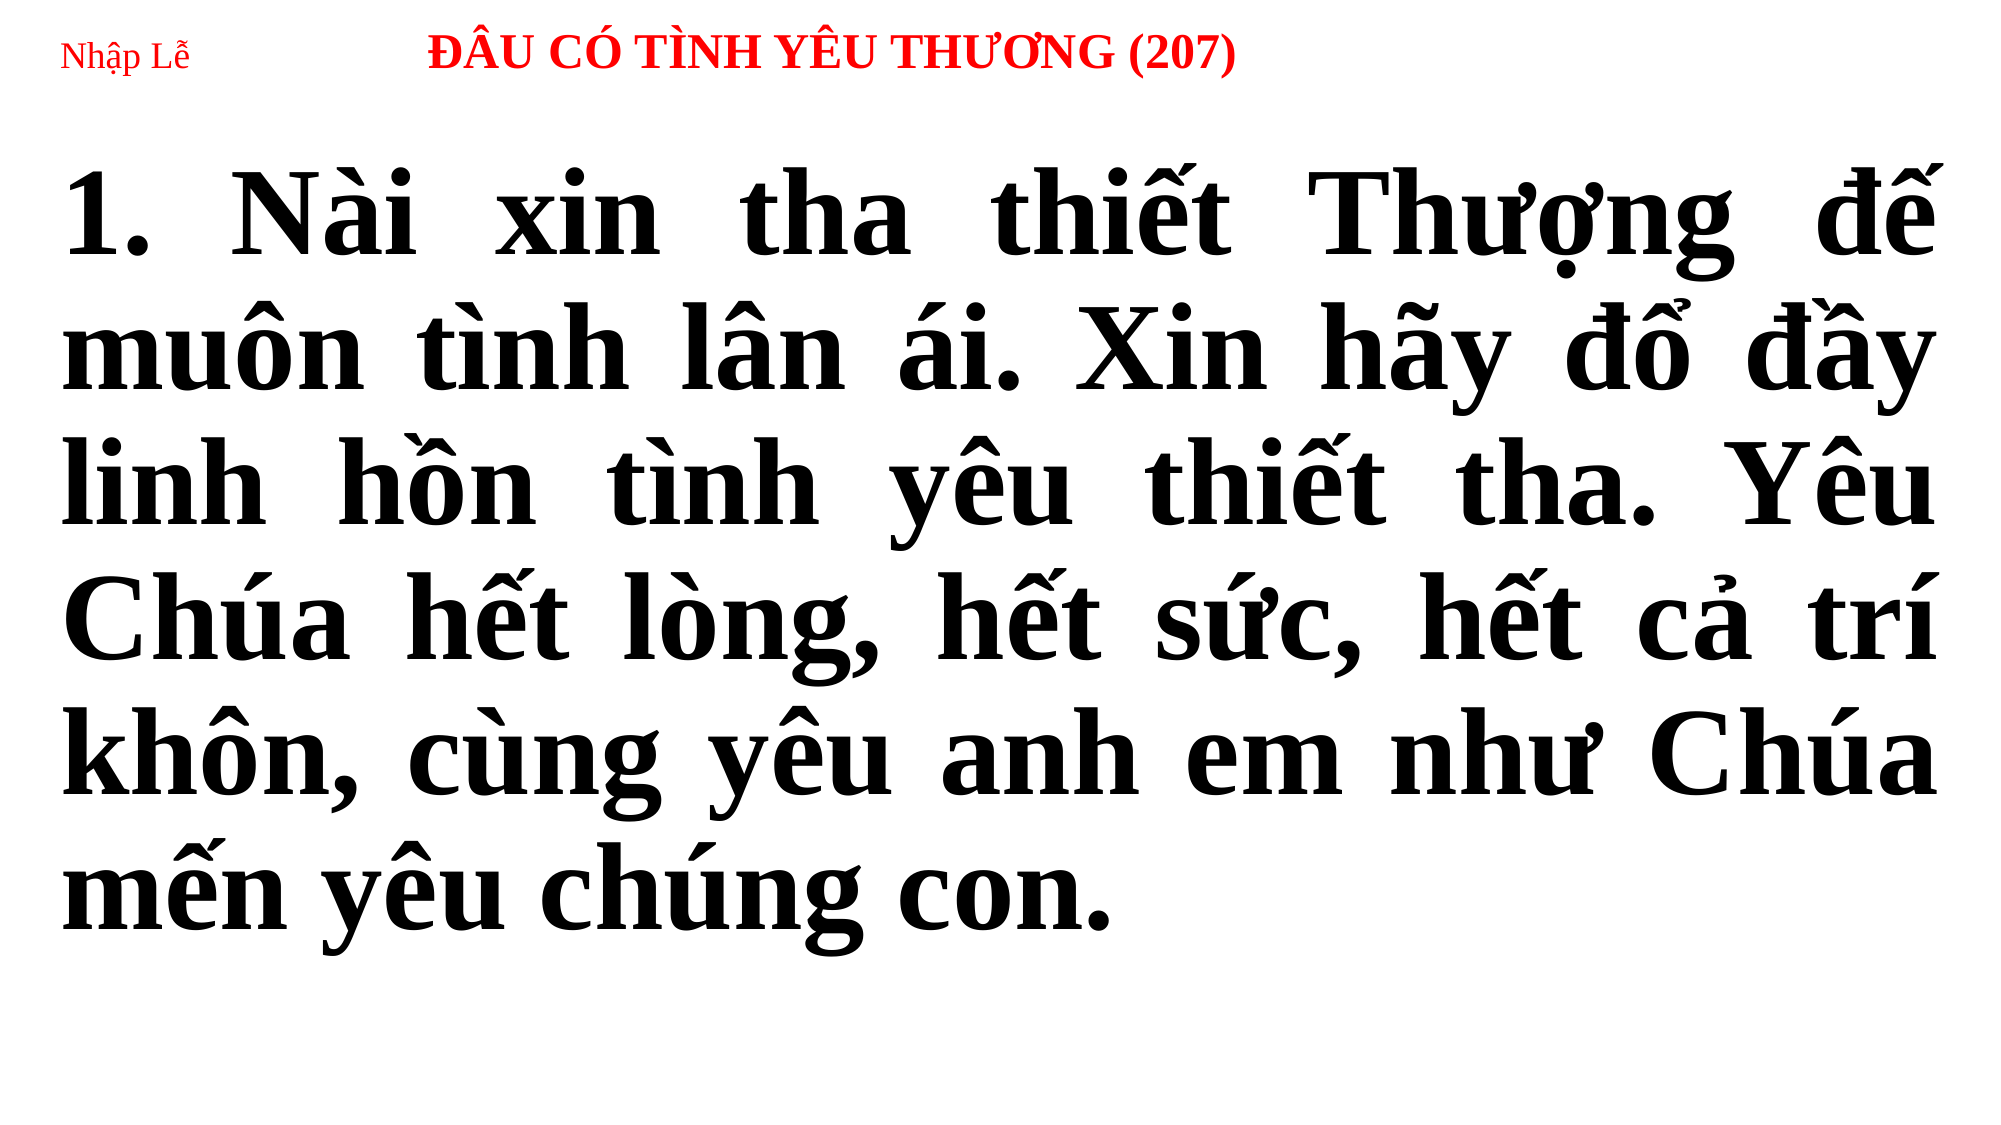

# Nhập Lễ                         ĐÂU CÓ TÌNH YÊU THƯƠNG (207)
1. Nài xin tha thiết Thượng đế muôn tình lân ái. Xin hãy đổ đầy linh hồn tình yêu thiết tha. Yêu Chúa hết lòng, hết sức, hết cả trí khôn, cùng yêu anh em như Chúa mến yêu chúng con.